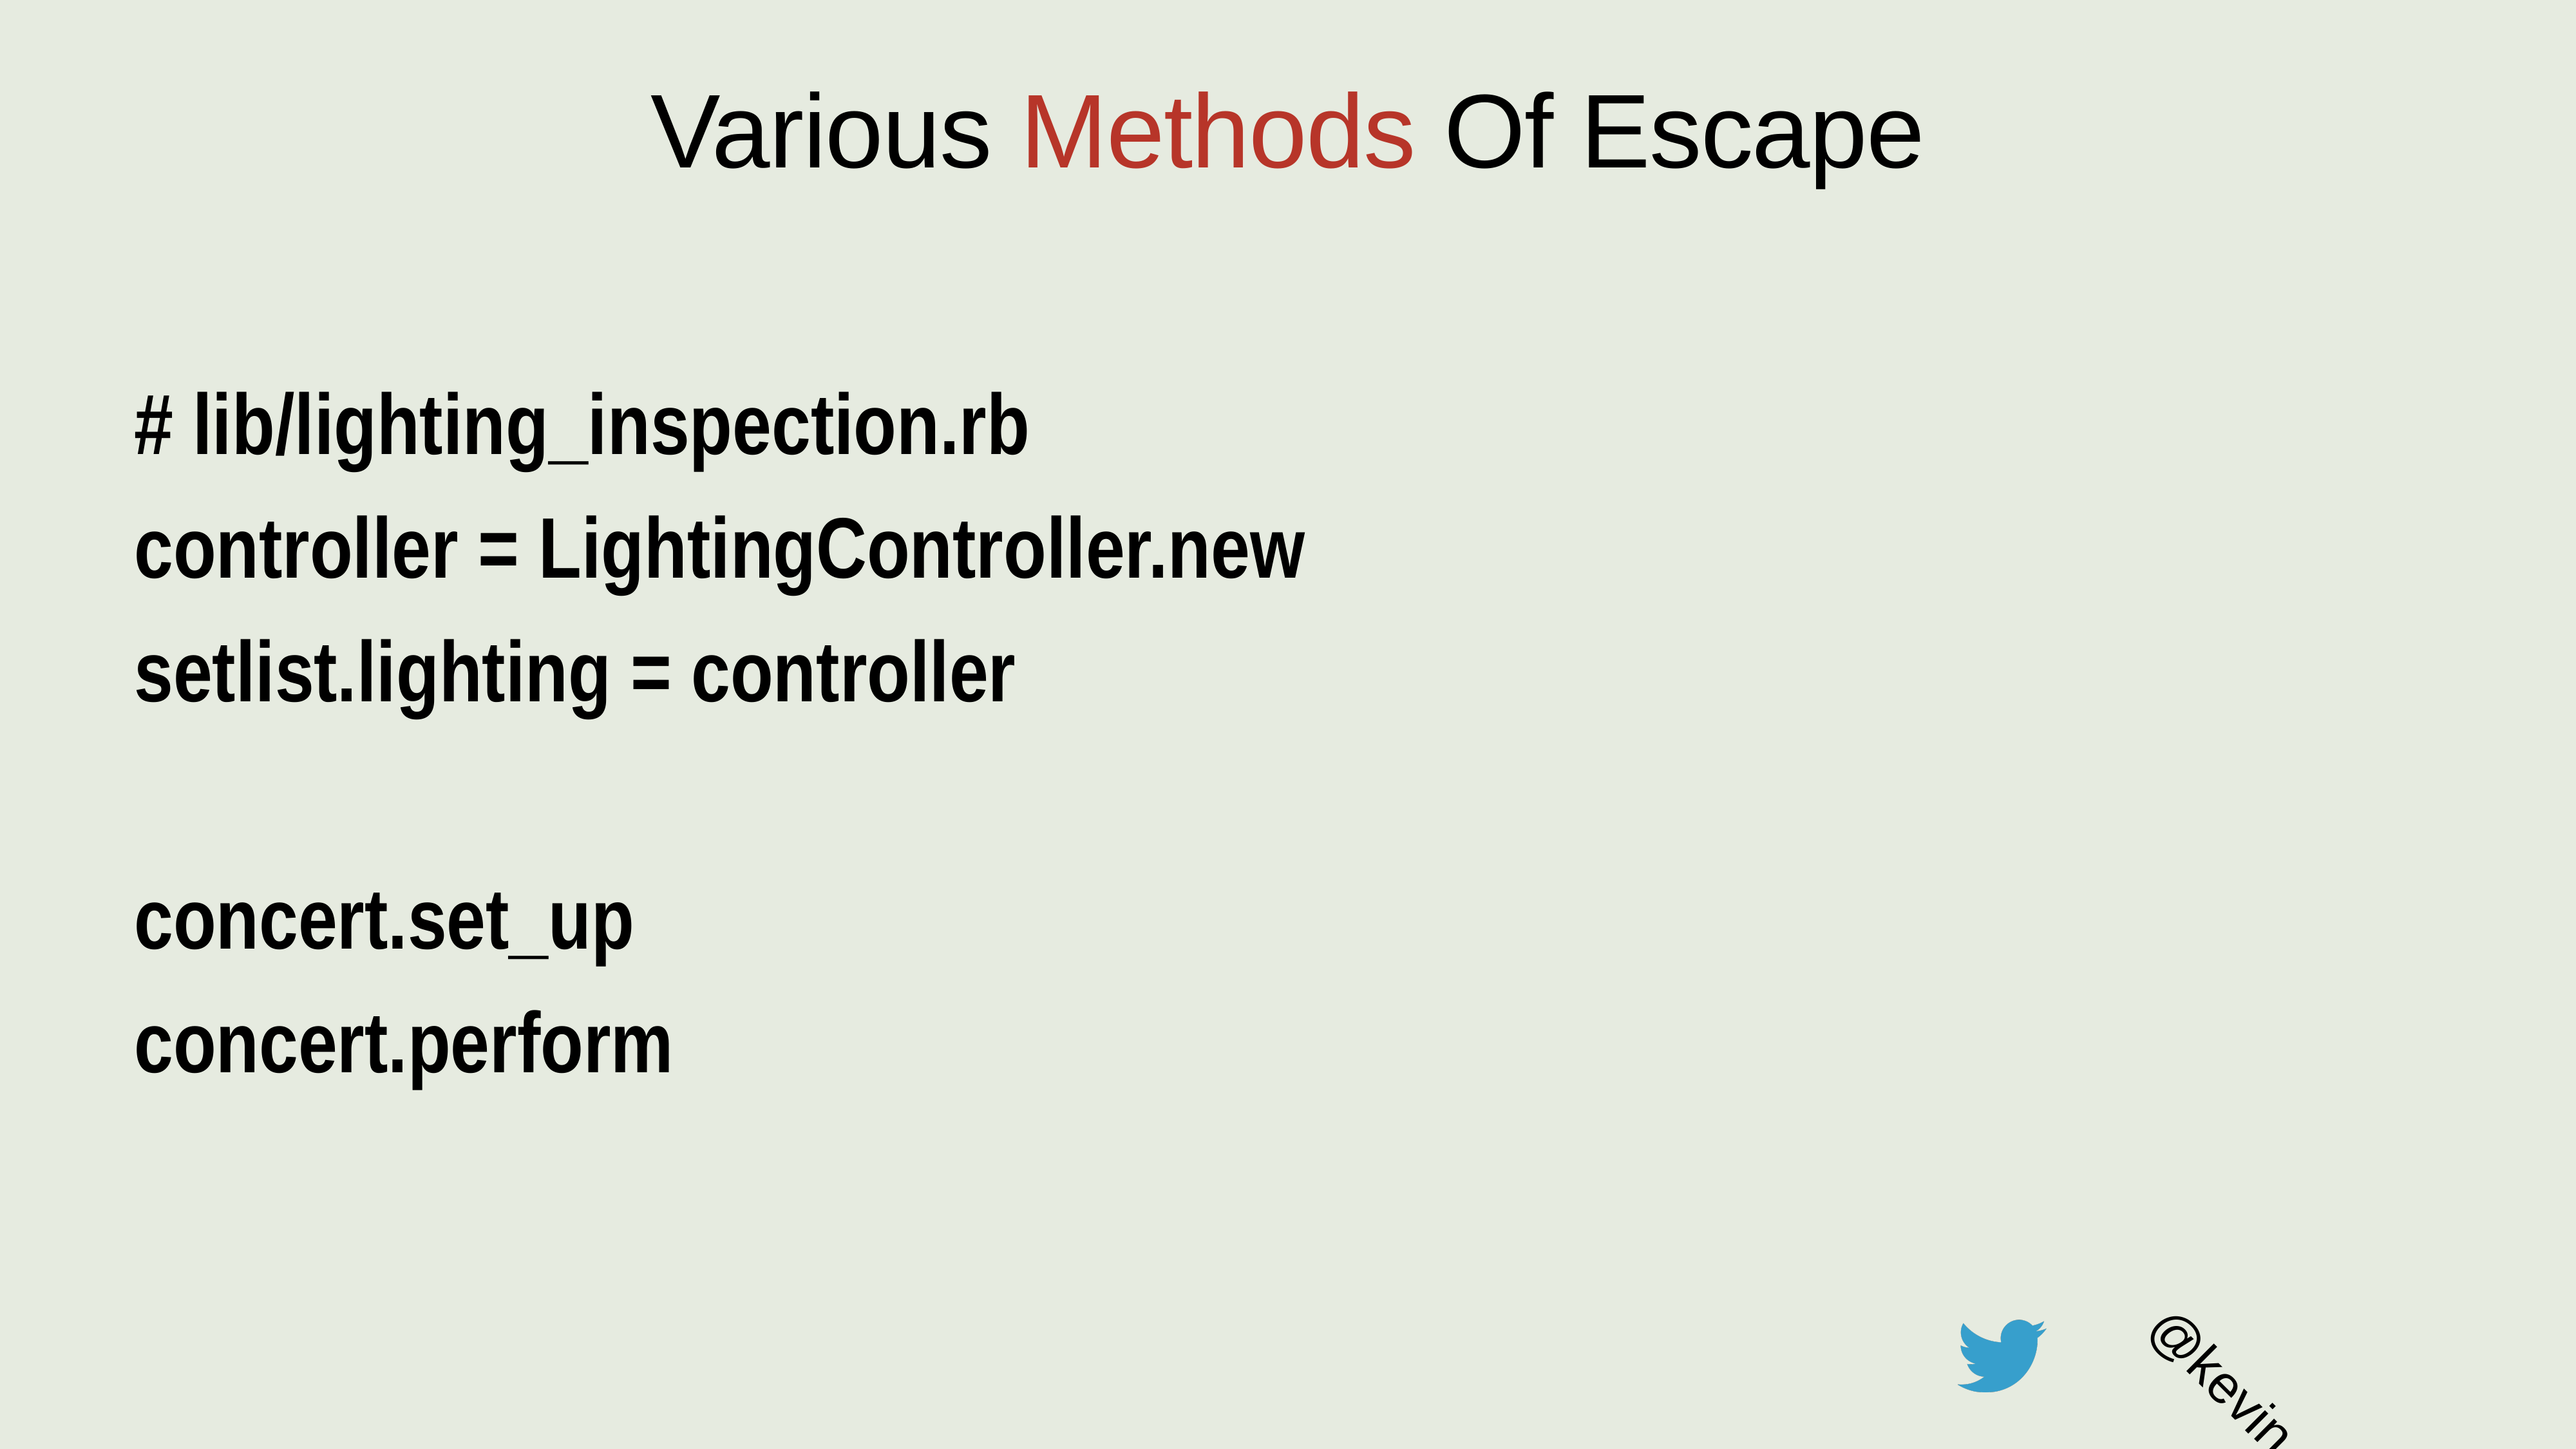

# Various Methods Of Escape
# lib/lighting_inspection.rb
controller = LightingController.new
setlist.lighting = controller

concert.set_up
concert.perform